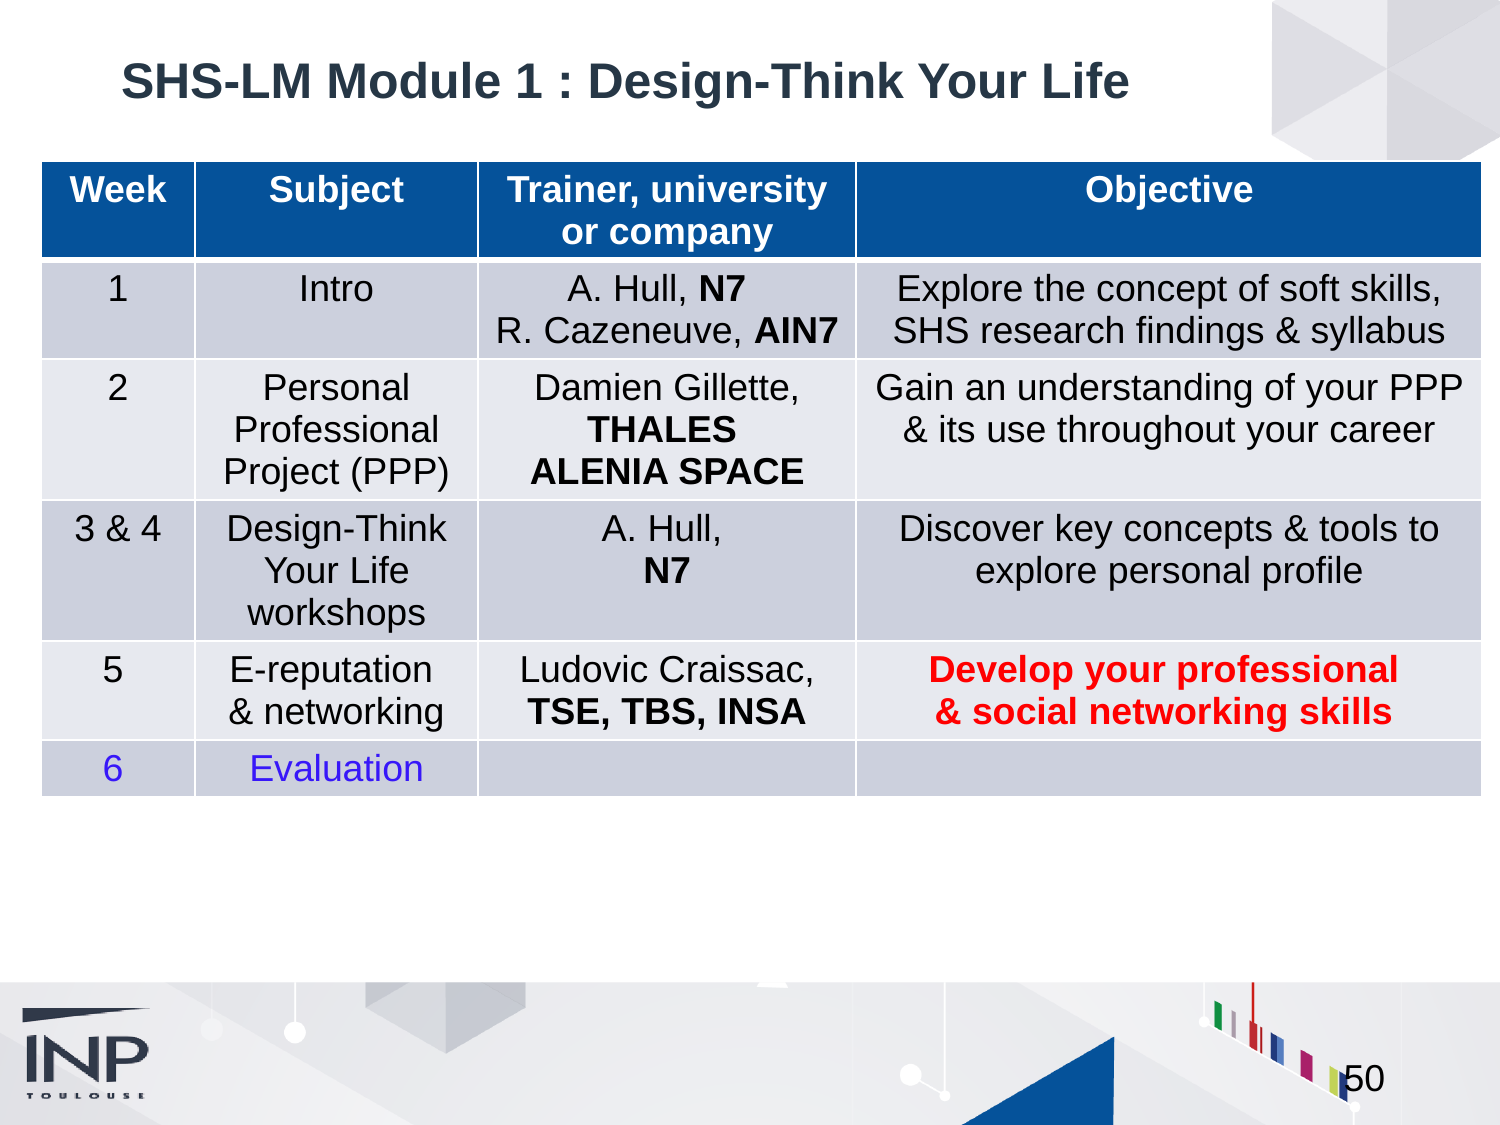

SHS-LM Module 1 : Design-Think Your Life
| Week | Subject | Trainer, university or company | Objective |
| --- | --- | --- | --- |
| 1 | Intro | A. Hull, N7 R. Cazeneuve, AIN7 | Explore the concept of soft skills, SHS research findings & syllabus |
| 2 | Personal Professional Project (PPP) | Damien Gillette, THALES ALENIA SPACE | Gain an understanding of your PPP & its use throughout your career |
| 3 & 4 | Design-Think Your Life workshops | A. Hull, N7 | Discover key concepts & tools to explore personal profile |
| 5 | E-reputation & networking | Ludovic Craissac, TSE, TBS, INSA | Develop your professional & social networking skills |
| 6 | Evaluation |  |  |
50